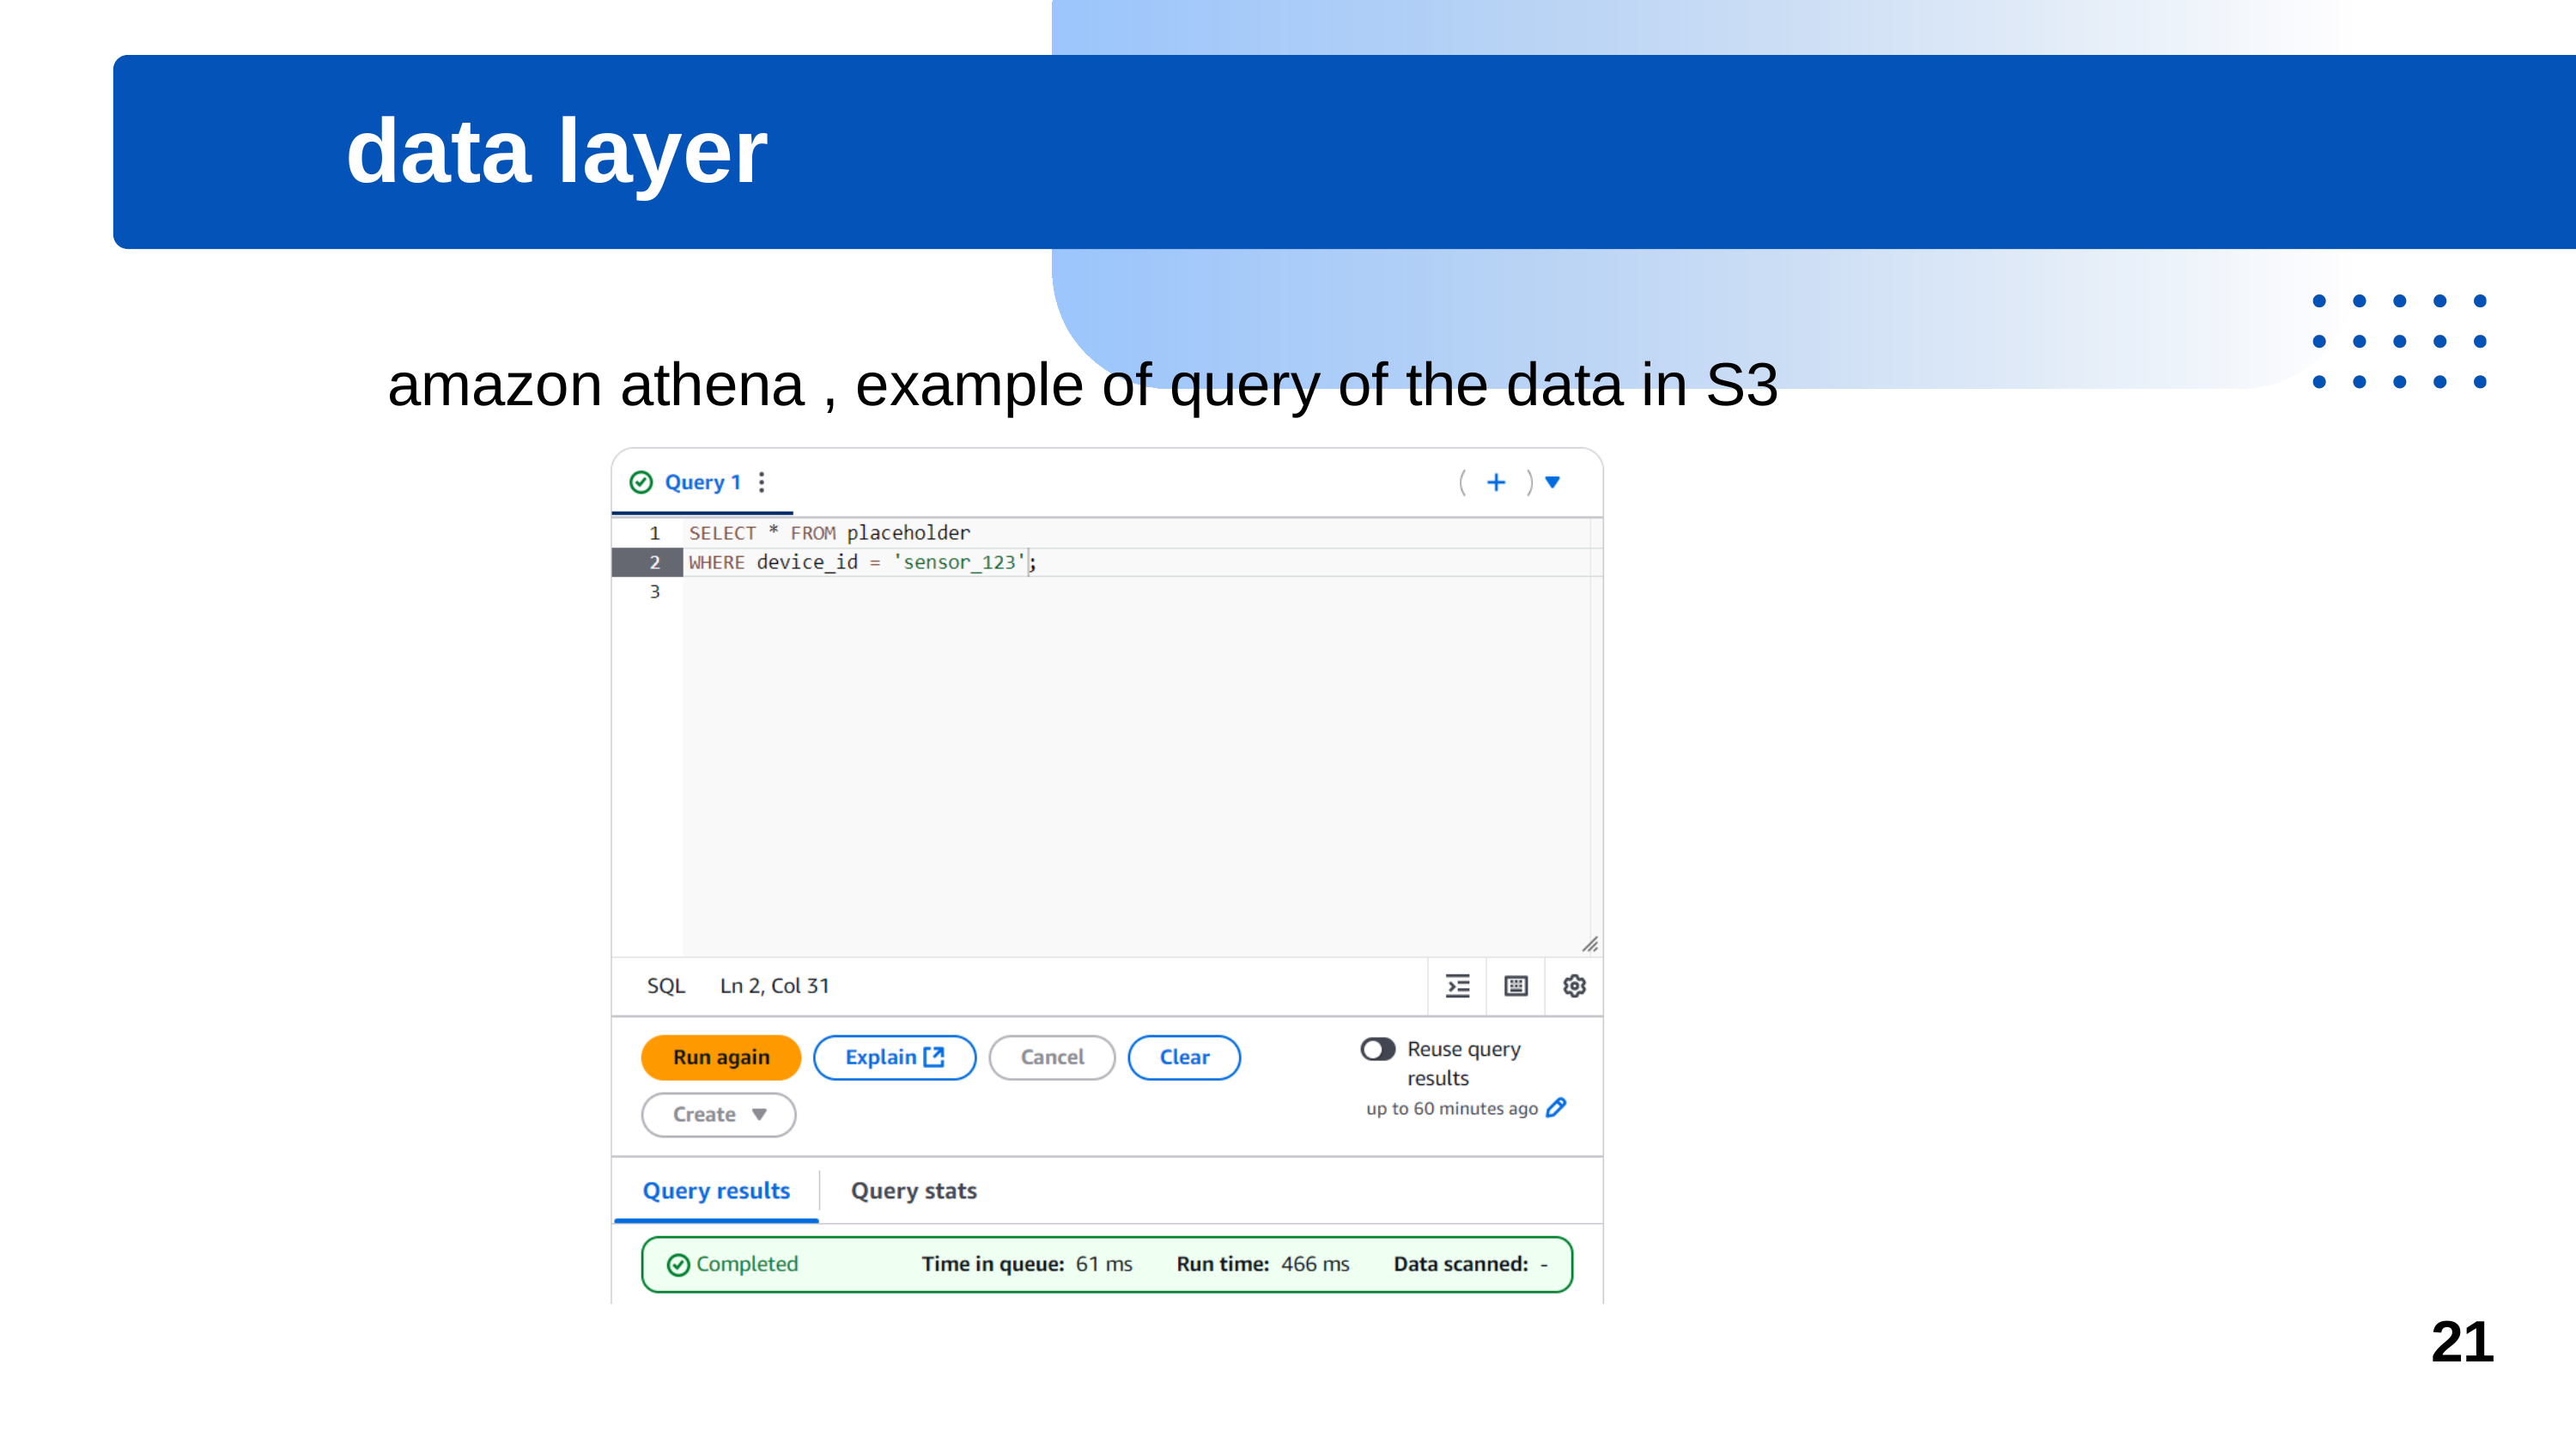

data layer

amazon athena , example of query of the data in S3

21